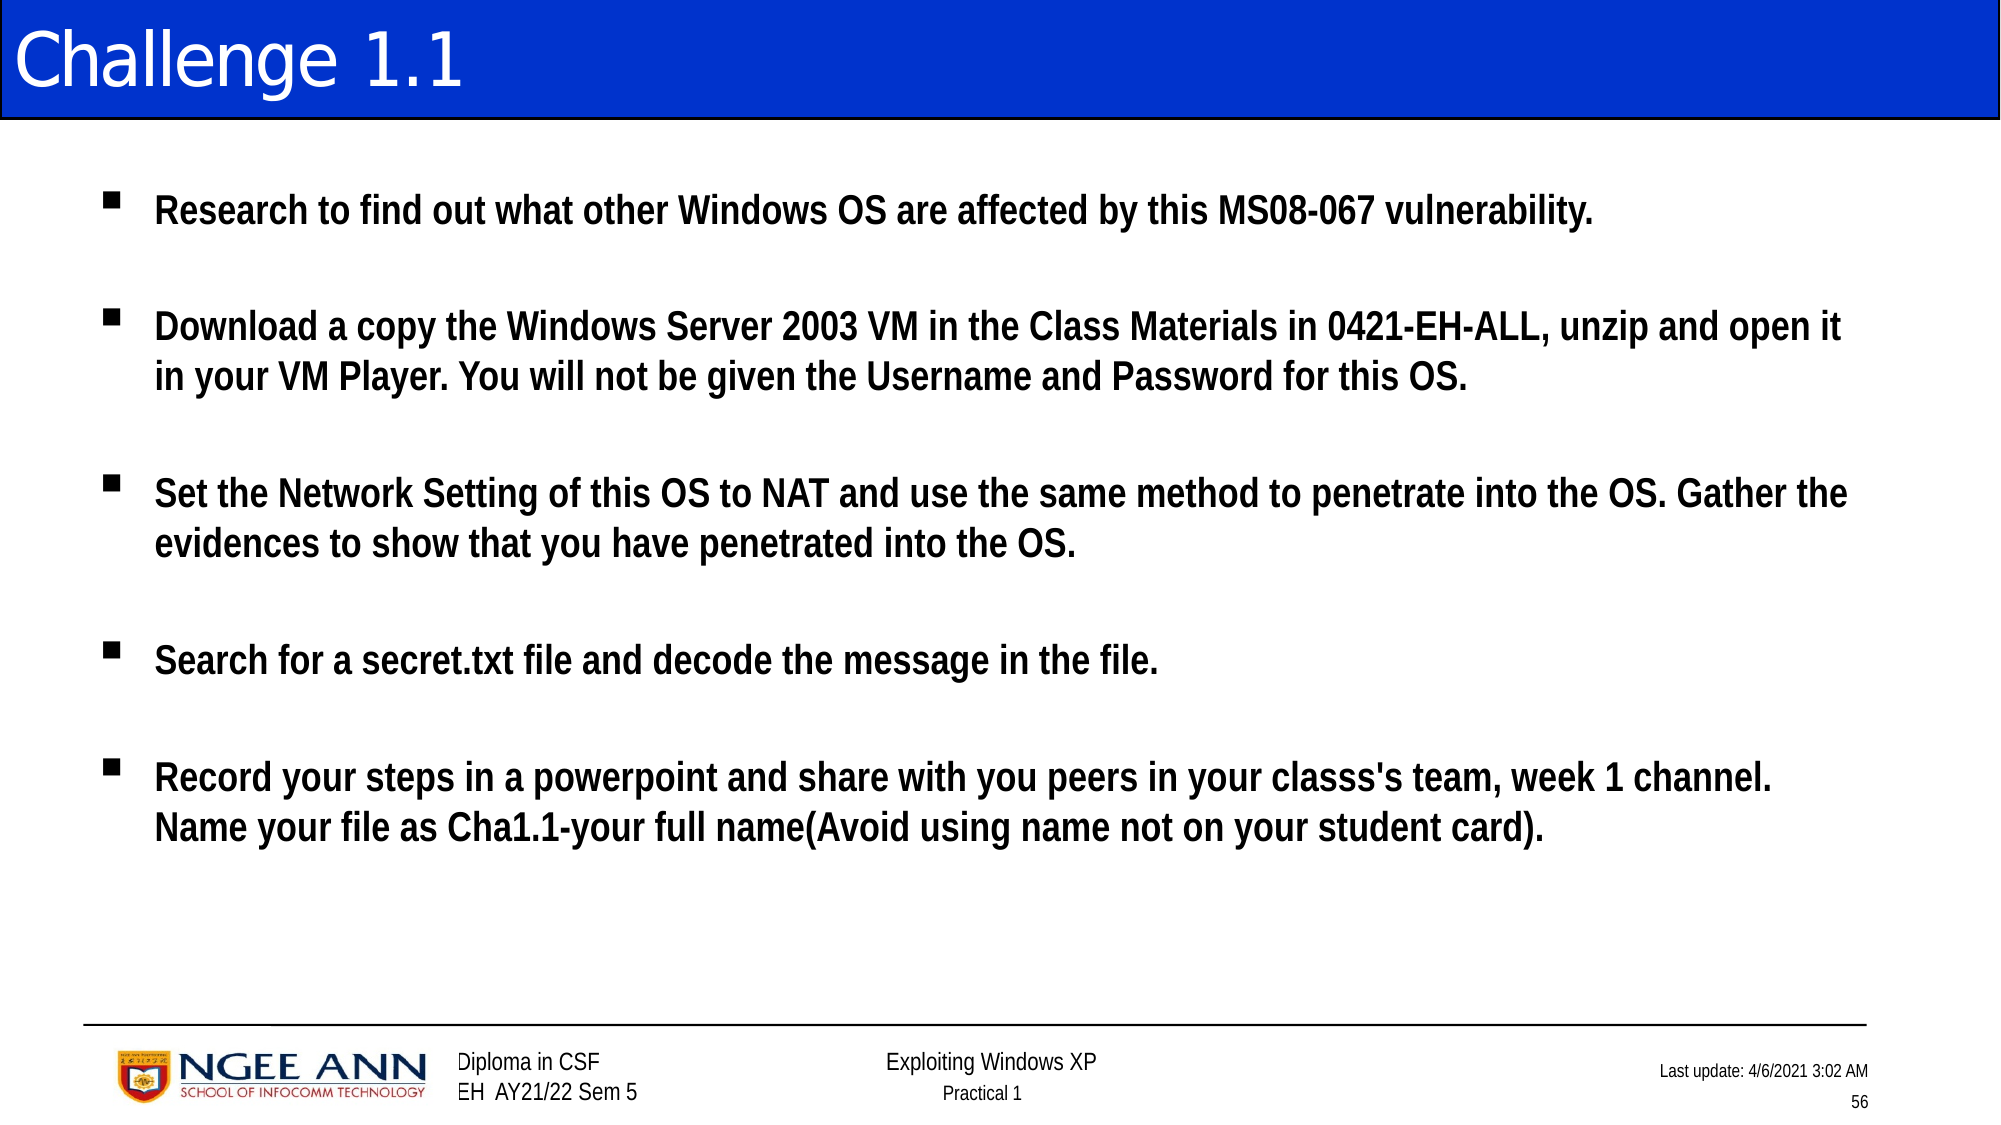

# Challenge 1.1
Research to find out what other Windows OS are affected by this MS08-067 vulnerability.

Download a copy the Windows Server 2003 VM in the Class Materials in 0421-EH-ALL, unzip and open it in your VM Player. You will not be given the Username and Password for this OS.

Set the Network Setting of this OS to NAT and use the same method to penetrate into the OS. Gather the evidences to show that you have penetrated into the OS.

Search for a secret.txt file and decode the message in the file.

Record your steps in a powerpoint and share with you peers in your classs's team, week 1 channel. Name your file as Cha1.1-your full name(Avoid using name not on your student card).